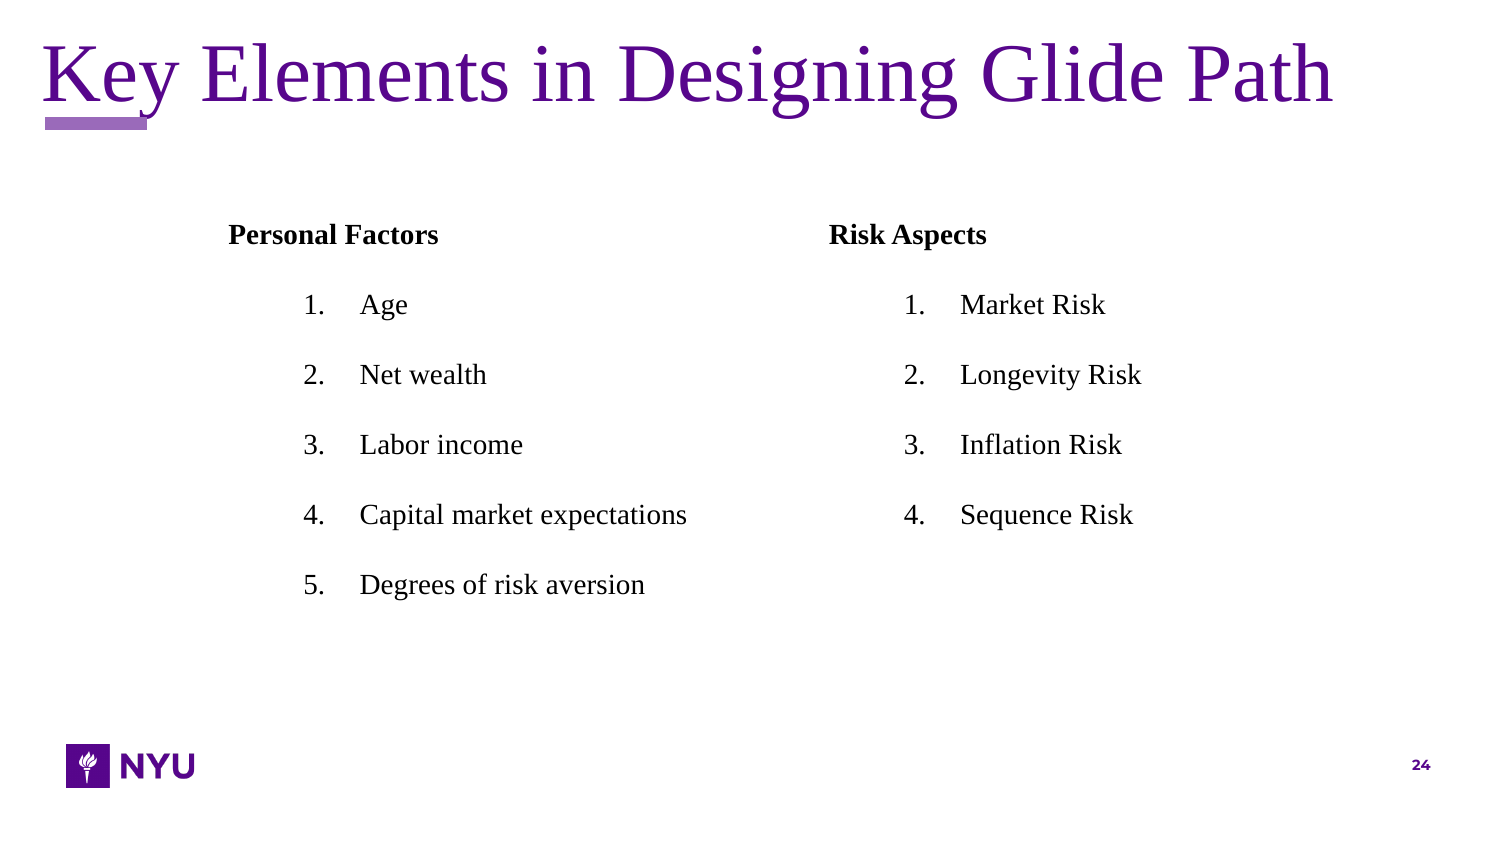

# Key Elements in Designing Glide Path
Personal Factors

Age

Net wealth

Labor income

Capital market expectations

Degrees of risk aversion
Risk Aspects

Market Risk

Longevity Risk

Inflation Risk

Sequence Risk